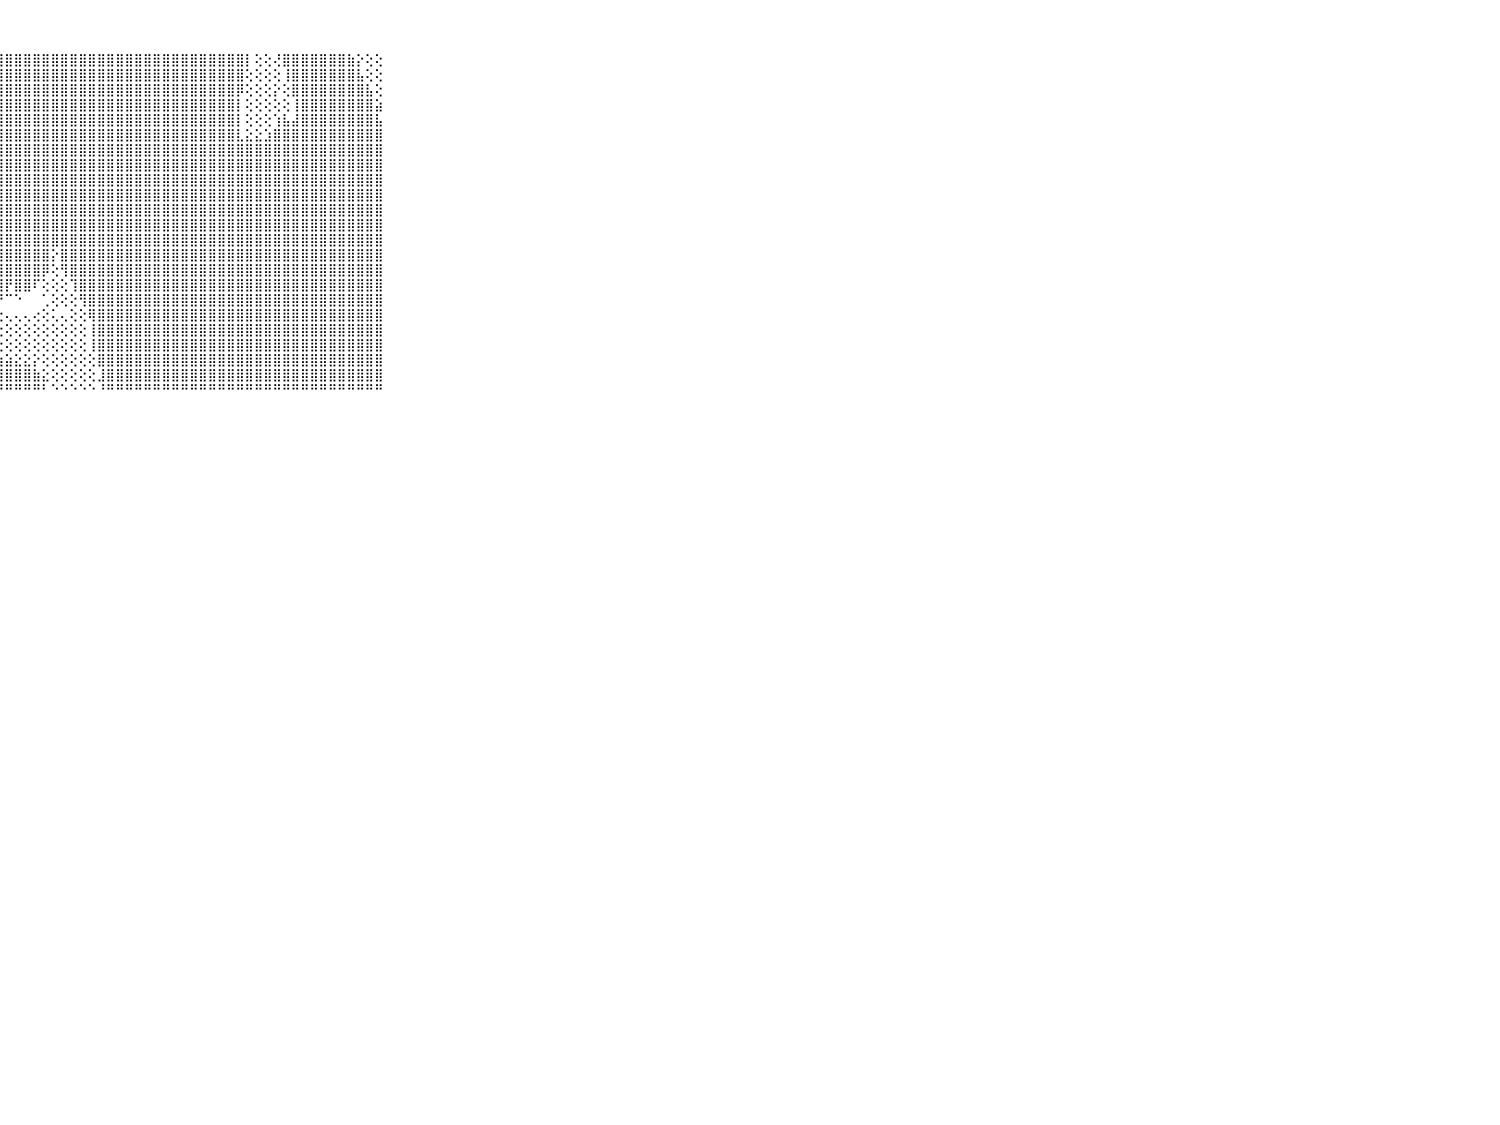

⠀⠀⠀⠀⠀⠀⠀⠀⠀⠀⠀⣿⣿⣿⣿⣿⣿⣿⣿⣿⣿⣿⣿⣿⣿⣿⣿⣿⣿⣿⣿⣿⣿⣿⣿⣿⣿⣿⣿⣿⣿⣿⣿⣿⣿⣿⣿⣿⣿⣿⣿⣿⣿⣿⡇⢕⢕⢜⣿⣿⣿⣿⣿⣿⣿⣷⡕⢕⢕⠀⠀⠀⠀⠀⠀⠀⠀⠀⠀⠀⠀
⠀⠀⠀⠀⠀⠀⠀⠀⠀⠀⠀⣿⣿⣿⢿⢟⢟⢏⢕⢱⣹⣿⣿⣿⣿⣿⣿⣿⣿⣿⣿⣿⣿⣿⣿⣿⣿⣿⣿⣿⣿⣿⣿⣿⣿⣿⣿⣿⣿⣿⣿⣿⣿⣿⢕⢕⢕⢕⢸⣿⣿⣿⣿⣿⣿⣿⣧⢕⢕⠀⠀⠀⠀⠀⠀⠀⠀⠀⠀⠀⠀
⠀⠀⠀⠀⠀⠀⠀⠀⠀⠀⠀⡿⢕⢅⣱⣾⢿⢏⢟⢻⣿⣿⣿⣿⣿⣿⣿⣿⣿⣿⣿⣿⣿⣿⣿⣿⣿⣿⣿⣿⣿⣿⣿⣿⣿⣿⣿⣿⣿⣿⣿⣿⣿⡿⢕⢕⢕⡕⢕⣿⣿⣿⣿⣿⣿⣿⣿⣧⢕⠀⠀⠀⠀⠀⠀⠀⠀⠀⠀⠀⠀
⠀⠀⠀⠀⠀⠀⠀⠀⠀⠀⠀⢕⢱⡾⢟⡕⡕⢻⣿⣿⣿⣿⣿⣿⣿⣿⣿⣿⣿⣿⣿⣿⣿⣿⣿⣿⣿⣿⣿⣿⣿⣿⣿⣿⣿⣿⣿⣿⣿⣿⣿⣿⣿⡇⢕⢕⢕⢕⢕⢸⣿⣿⣿⣿⣿⣿⣿⣿⣵⠀⠀⠀⠀⠀⠀⠀⠀⠀⠀⠀⠀
⠀⠀⠀⠀⠀⠀⠀⠀⠀⠀⠀⠁⠕⢱⡝⢕⢝⣱⣿⣿⣿⣿⣿⣿⣿⣿⣿⣿⣿⣿⣿⣿⣿⣿⣿⣿⣿⣿⣿⣿⣿⣿⣿⣿⣿⣿⣿⣿⣿⣿⣿⣿⣿⡇⢕⢕⢕⢱⣧⣼⣿⣿⣿⣿⣿⣿⣿⣿⣧⠀⠀⠀⠀⠀⠀⠀⠀⠀⠀⠀⠀
⠀⠀⠀⠀⠀⠀⠀⠀⠀⠀⠀⢠⣗⣟⣧⣷⣿⣿⣿⣿⣿⣿⣿⣿⣿⣿⣿⣿⣿⣿⣿⣿⣿⣿⣿⣿⣿⣿⣿⣿⣿⣿⣿⣿⣿⣿⣿⣿⣿⣿⣿⣿⣿⣇⣕⣕⣱⣿⣿⣿⣿⣿⣿⣿⣿⣿⣿⣿⣿⠀⠀⠀⠀⠀⠀⠀⠀⠀⠀⠀⠀
⠀⠀⠀⠀⠀⠀⠀⠀⠀⠀⠀⢕⢕⣿⣿⣿⣿⣿⣿⣿⣿⣿⣿⣿⣿⣿⣿⣿⣿⣿⣿⣿⣿⣿⣿⣿⣿⣿⣿⣿⣿⣿⣿⣿⣿⣿⣿⣿⣿⣿⣿⣿⣿⣿⣿⣿⣿⣿⣿⣿⣿⣿⣿⣿⣿⣿⣿⣿⣿⠀⠀⠀⠀⠀⠀⠀⠀⠀⠀⠀⠀
⠀⠀⠀⠀⠀⠀⠀⠀⠀⠀⠀⢕⢹⣿⣿⣿⣿⣿⣿⣿⣿⣿⣿⣿⣿⣿⣿⣿⣿⣿⣿⣿⣿⣿⣿⣿⣿⣿⣿⣿⣿⣿⣿⣿⣿⣿⣿⣿⣿⣿⣿⣿⣿⣿⣿⣿⣿⣿⣿⣿⣿⣿⣿⣿⣿⣿⣿⣿⣿⠀⠀⠀⠀⠀⠀⠀⠀⠀⠀⠀⠀
⠀⠀⠀⠀⠀⠀⠀⠀⠀⠀⠀⣕⢕⢹⣿⣿⣿⣿⣿⣿⣿⣿⣿⣿⣿⣿⣿⣿⣿⣿⣿⣿⣿⣿⣿⣿⣿⣿⣿⣿⣿⣿⣿⣿⣿⣿⣿⣿⣿⣿⣿⣿⣿⣿⣿⣿⣿⣿⣿⣿⣿⣿⣿⣿⣿⣿⣿⣿⣿⠀⠀⠀⠀⠀⠀⠀⠀⠀⠀⠀⠀
⠀⠀⠀⠀⠀⠀⠀⠀⠀⠀⠀⣿⣧⢜⢿⣿⣿⣿⣿⣿⣿⣿⣿⣿⣿⣿⣿⣿⣿⣿⣿⣿⣿⣿⣿⣿⣿⣿⣿⣿⣿⣿⣿⣿⣿⣿⣿⣿⣿⣿⣿⣿⣿⣿⣿⣿⣿⣿⣿⣿⣿⣿⣿⣿⣿⣿⣿⣿⣿⠀⠀⠀⠀⠀⠀⠀⠀⠀⠀⠀⠀
⠀⠀⠀⠀⠀⠀⠀⠀⠀⠀⠀⣿⣿⣷⣕⢿⣿⣿⣿⣿⣿⣿⣿⣿⣿⣿⣿⣿⣿⣿⣿⣿⣿⣿⣿⣿⣿⣿⣿⣿⣿⣿⣿⣿⣿⣿⣿⣿⣿⣿⣿⣿⣿⣿⣿⣿⣿⣿⣿⣿⣿⣿⣿⣿⣿⣿⣿⣿⣿⠀⠀⠀⠀⠀⠀⠀⠀⠀⠀⠀⠀
⠀⠀⠀⠀⠀⠀⠀⠀⠀⠀⠀⣿⣿⣿⣿⣾⣿⣿⣿⣿⣿⣿⣿⣿⣿⣿⣿⣿⣿⣿⣿⣿⣿⣿⣿⣿⣿⣿⣿⣿⣿⣿⣿⣿⣿⣿⣿⣿⣿⣿⣿⣿⣿⣿⣿⣿⣿⣿⣿⣿⣿⣿⣿⣿⣿⣿⣿⣿⣿⠀⠀⠀⠀⠀⠀⠀⠀⠀⠀⠀⠀
⠀⠀⠀⠀⠀⠀⠀⠀⠀⠀⠀⣿⣿⣿⣿⣿⣿⣿⣿⣿⣿⣿⣿⢟⢟⣯⣿⣿⣿⣿⣿⣿⣿⣿⣿⣿⣿⣿⣿⣿⣿⣿⣿⣿⣿⣿⣿⣿⣿⣿⣿⣿⣿⣿⣿⣿⣿⣿⣿⣿⣿⣿⣿⣿⣿⣿⣿⣿⣿⠀⠀⠀⠀⠀⠀⠀⠀⠀⠀⠀⠀
⠀⠀⠀⠀⠀⠀⠀⠀⠀⠀⠀⣿⣿⣿⣿⣿⣿⣿⣿⡿⣿⣿⣿⣿⣿⣿⣿⣿⣿⣿⣿⣿⣿⡕⣿⣿⣿⣿⣿⣿⣿⣿⣿⣿⣿⣿⣿⣿⣿⣿⣿⣿⣿⣿⣿⣿⣿⣿⣿⣿⣿⣿⣿⣿⣿⣿⣿⣿⣿⠀⠀⠀⠀⠀⠀⠀⠀⠀⠀⠀⠀
⠀⠀⠀⠀⠀⠀⠀⠀⠀⠀⠀⣿⣿⣿⣿⣿⣿⣿⣿⣷⣝⣿⣿⣿⣿⣿⣿⣿⣿⣿⣿⣿⡿⢕⢻⣿⣿⣿⣿⣿⣿⣿⣿⣿⣿⣿⣿⣿⣿⣿⣿⣿⣿⣿⣿⣿⣿⣿⣿⣿⣿⣿⣿⣿⣿⣿⣿⣿⣿⠀⠀⠀⠀⠀⠀⠀⠀⠀⠀⠀⠀
⠀⠀⠀⠀⠀⠀⠀⠀⠀⠀⠀⣿⣿⣿⣿⣿⣿⣿⣿⣿⣿⣎⡻⢿⣿⣿⣿⣿⡟⣿⣿⠏⢕⢕⢕⢹⣿⣿⣿⣿⣿⣿⣿⣿⣿⣿⣿⣿⣿⣿⣿⣿⣿⣿⣿⣿⣿⣿⣿⣿⣿⣿⣿⣿⣿⣿⣿⣿⣿⠀⠀⠀⠀⠀⠀⠀⠀⠀⠀⠀⠀
⠀⠀⠀⠀⠀⠀⠀⠀⠀⠀⠀⣿⣿⣿⣿⣿⣿⣿⣿⣿⣿⣿⣧⡕⢕⢌⢙⠙⠉⠑⠀⠀⢁⢕⢕⢕⢻⣿⣿⣿⣿⣿⣿⣿⣿⣿⣿⣿⣿⣿⣿⣿⣿⣿⣿⣿⣿⣿⣿⣿⣿⣿⣿⣿⣿⣿⣿⣿⣿⠀⠀⠀⠀⠀⠀⠀⠀⠀⠀⠀⠀
⠀⠀⠀⠀⠀⠀⠀⠀⠀⠀⠀⣿⣿⣿⣿⣿⣿⣿⣿⣿⣿⣿⣿⣷⡕⢕⢔⢔⢄⢄⢄⢔⢕⢅⢄⢕⢕⢿⣿⣿⣿⣿⣿⣿⣿⣿⣿⣿⣿⣿⣿⣿⣿⣿⣿⣿⣿⣿⣿⣿⣿⣿⣿⣿⣿⣿⣿⣿⣿⠀⠀⠀⠀⠀⠀⠀⠀⠀⠀⠀⠀
⠀⠀⠀⠀⠀⠀⠀⠀⠀⠀⠀⣿⣿⣿⣿⣿⣿⣿⣿⣿⣿⣿⣿⣿⣿⢕⢕⢕⢕⢕⢕⢕⢕⢕⢕⢕⢕⢸⣿⣿⣿⣿⣿⣿⣿⣿⣿⣿⣿⣿⣿⣿⣿⣿⣿⣿⣿⣿⣿⣿⣿⣿⣿⣿⣿⣿⣿⣿⣿⠀⠀⠀⠀⠀⠀⠀⠀⠀⠀⠀⠀
⠀⠀⠀⠀⠀⠀⠀⠀⠀⠀⠀⣾⣿⣿⣿⣿⣿⣿⣿⣿⣿⣿⣿⣿⣿⣵⣕⢕⢕⢕⢕⢕⢕⢕⢕⢕⢕⢸⣿⣿⣿⣿⣿⣿⣿⣿⣿⣿⣿⣿⣿⣿⣿⣿⣿⣿⣿⣿⣿⣿⣿⣿⣿⣿⣿⣿⣿⣿⣿⠀⠀⠀⠀⠀⠀⠀⠀⠀⠀⠀⠀
⠀⠀⠀⠀⠀⠀⠀⠀⠀⠀⠀⣿⣿⣿⣿⣿⣿⣿⣿⣿⣿⣿⣿⣿⣿⣿⣿⣷⣵⣕⣕⡕⢕⢕⢕⢕⢕⢕⣿⣿⣿⣿⣿⣿⣿⣿⣿⣿⣿⣿⣿⣿⣿⣿⣿⣿⣿⣿⣿⣿⣿⣿⣿⣿⣿⣿⣿⣿⣿⠀⠀⠀⠀⠀⠀⠀⠀⠀⠀⠀⠀
⠀⠀⠀⠀⠀⠀⠀⠀⠀⠀⠀⣿⣿⣿⣿⣿⣿⣿⣿⣿⣿⣿⣿⣿⣿⣿⣿⣿⣿⣿⣿⣷⣕⢕⢕⢕⢕⢕⣸⣿⣿⣿⣿⣿⣿⣿⣿⣿⣿⣿⣿⣿⣿⣿⣿⣿⣿⣿⣿⣿⣿⣿⣿⣿⣿⣿⣿⣿⣿⠀⠀⠀⠀⠀⠀⠀⠀⠀⠀⠀⠀
⠀⠀⠀⠀⠀⠀⠀⠀⠀⠀⠀⠛⠛⠛⠛⠛⠛⠛⠛⠛⠛⠛⠛⠛⠛⠛⠛⠛⠛⠛⠛⠛⠃⠑⠑⠑⠑⠑⠘⠛⠛⠛⠛⠛⠛⠛⠛⠛⠛⠛⠛⠛⠛⠛⠛⠛⠛⠛⠛⠛⠛⠛⠛⠛⠛⠛⠛⠛⠛⠀⠀⠀⠀⠀⠀⠀⠀⠀⠀⠀⠀